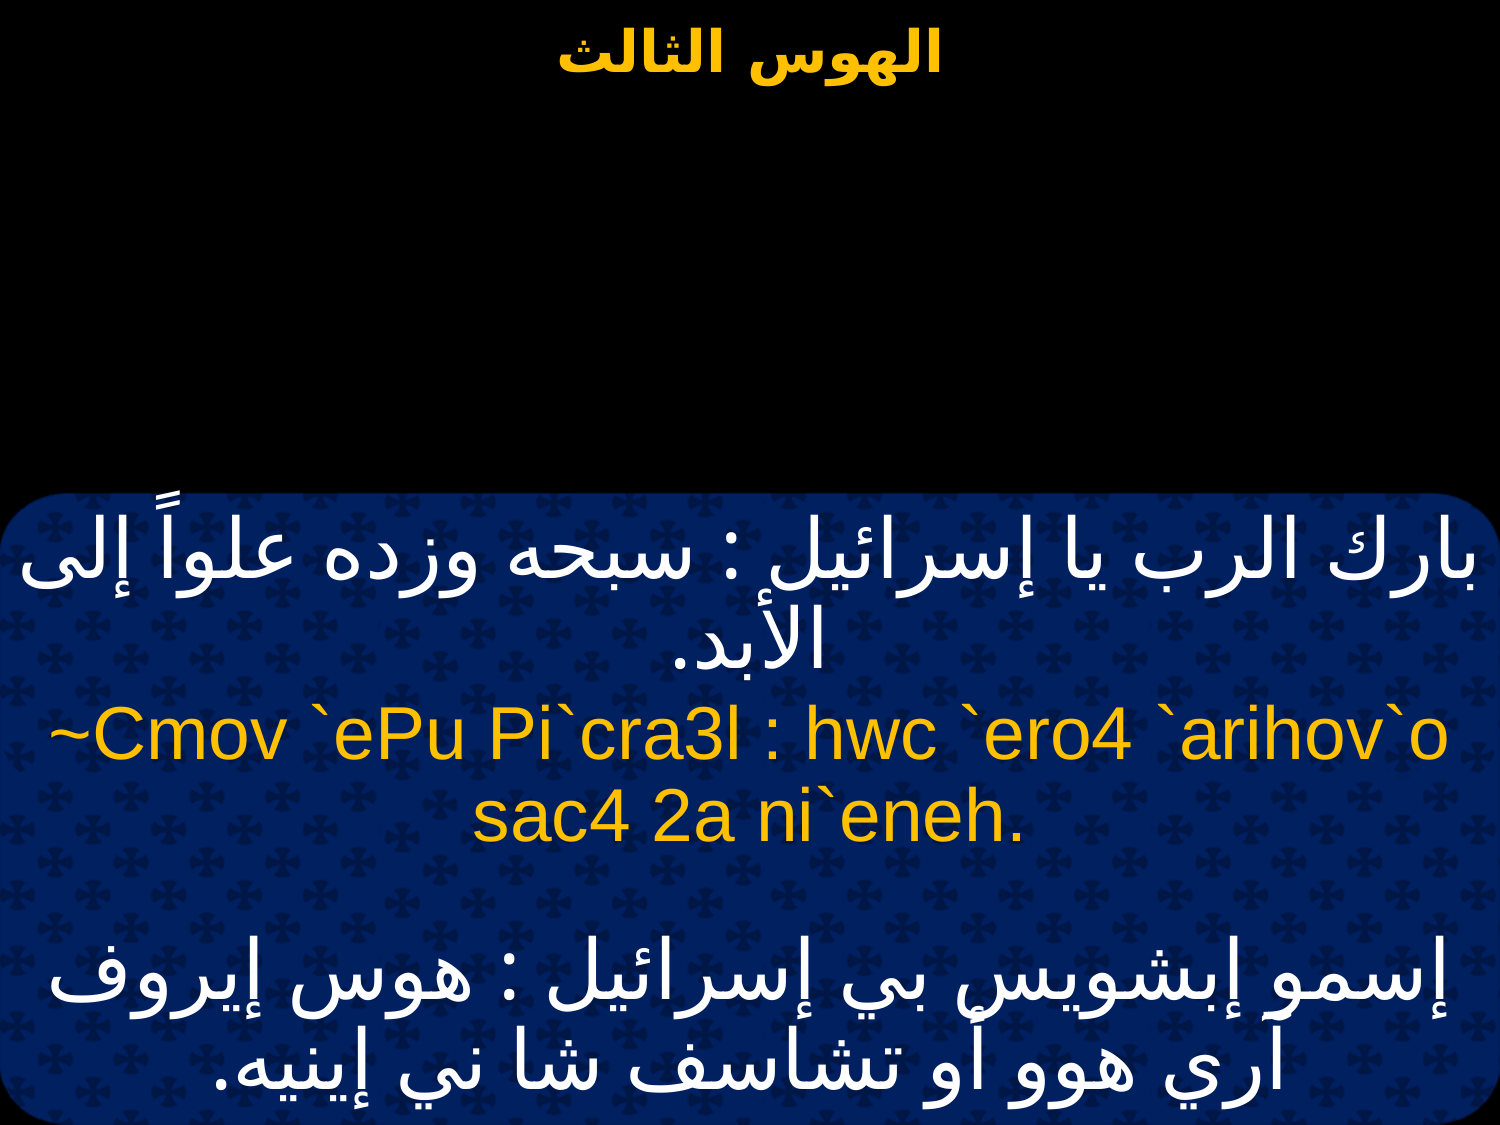

بارك الرب يا إسرائيل : سبحه وزده علواً إلى الأبد.
~Cmov `ePu Pi`cra3l : hwc `ero4 `arihov`o sac4 2a ni`eneh.
إسمو إبشويس بي إسرائيل : هوس إيروف آري هوو أو تشاسف شا ني إينيه.